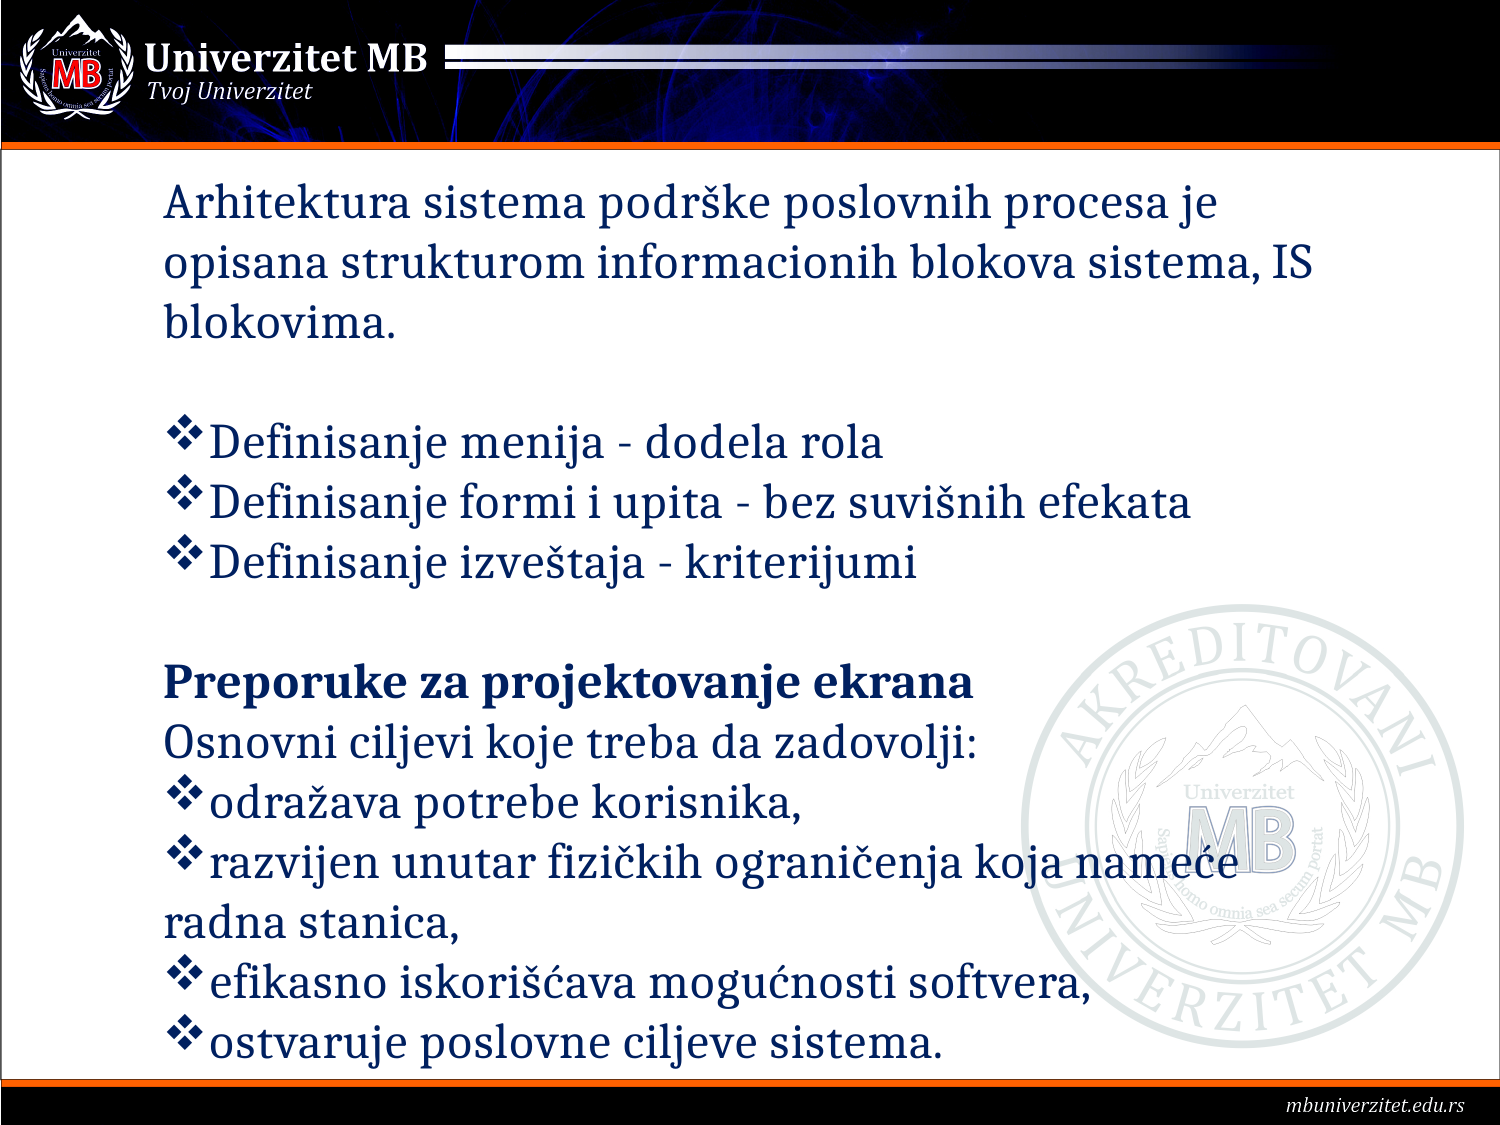

Arhitektura sistema podrške poslovnih procesa je opisana strukturom informacionih blokova sistema, IS blokovima.

Definisanje menija - dodela rola
Definisanje formi i upita - bez suvišnih efekata
Definisanje izveštaja - kriterijumi

Preporuke za projektovanje ekrana
Osnovni ciljevi koje treba da zadovolji:
odražava potrebe korisnika,
razvijen unutar fizičkih ograničenja koja nameće radna stanica,
efikasno iskorišćava mogućnosti softvera,
ostvaruje poslovne ciljeve sistema.